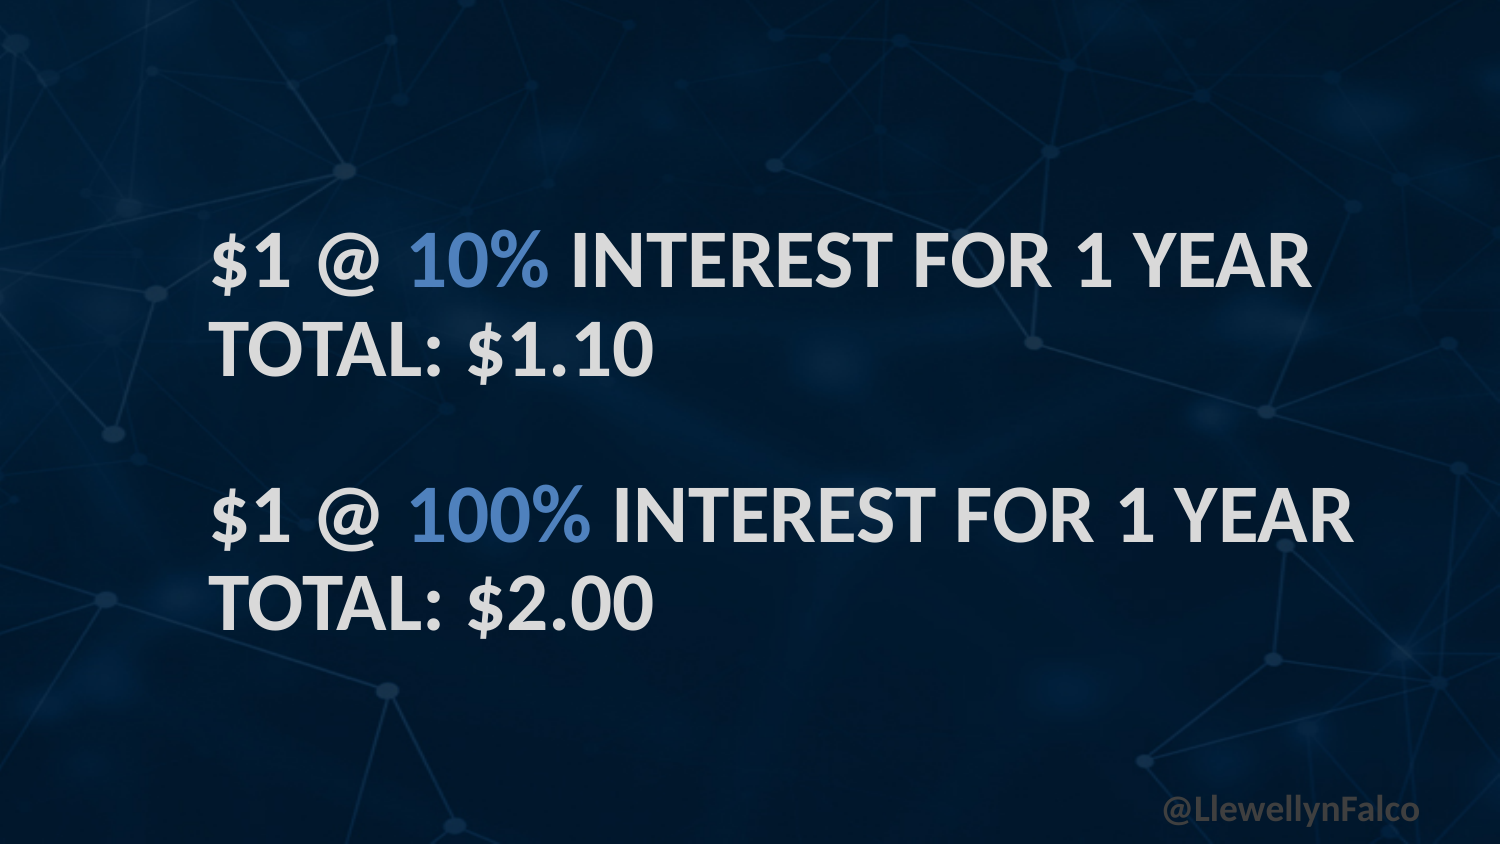

$1 @ 10% interest For 1 Year
 Total: $1.10
 $1 @ 100% interest For 1 Year
 Total: $2.00